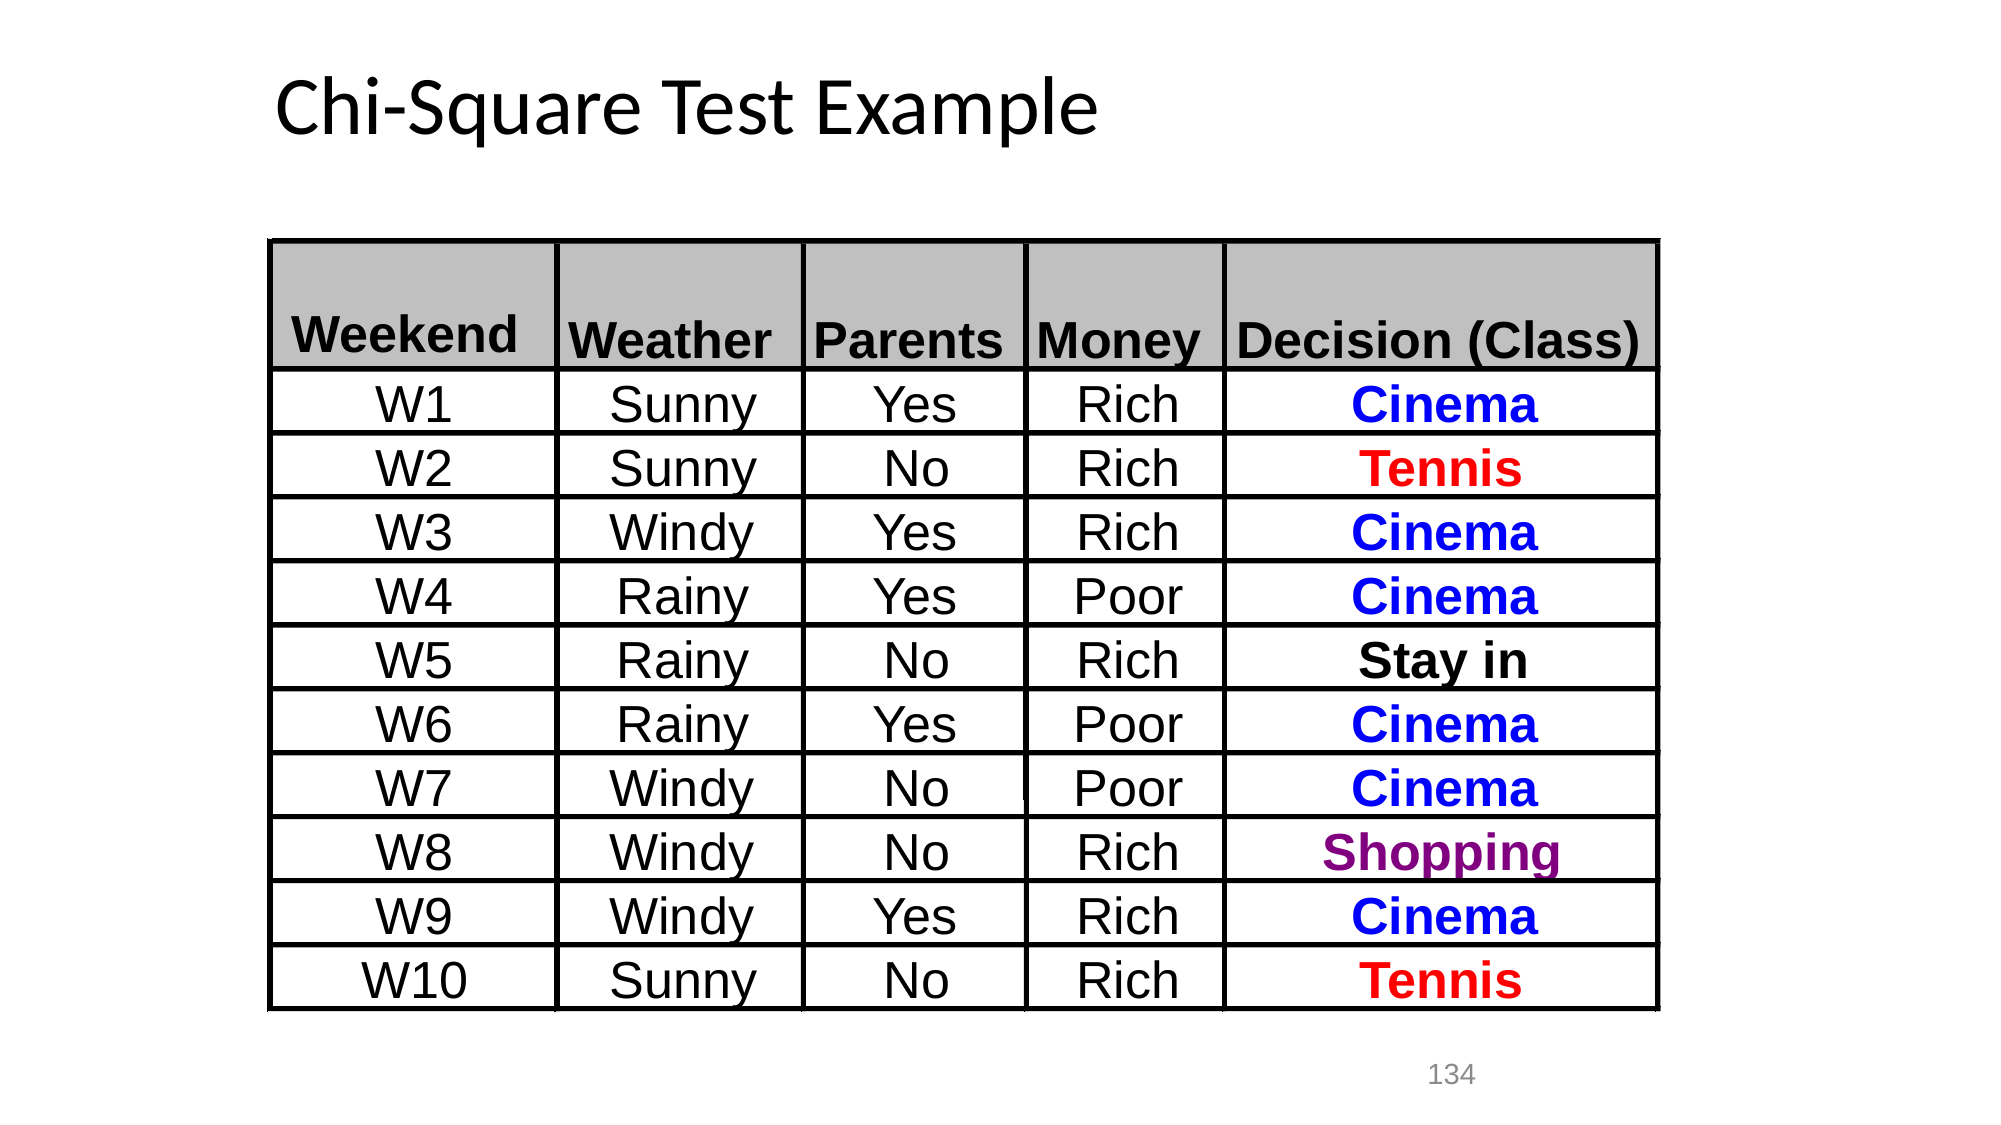

# Chi-Square Test Example

Weekend
Weather
Parents
Money
Decision (Class)

W1
Sunny
Yes
Rich
Cinema

W2
Sunny
No
Rich
Tennis

W3
Windy
Yes
Rich
Cinema

W4
Rainy
Yes
Poor
Cinema

W5
Rainy
No
Rich
Stay in

W6
Rainy
Yes
Poor
Cinema

W7
Windy
No
Poor
Cinema

W8
Windy
No
Rich
Shopping

W9
Windy
Yes
Rich
Cinema

W10
Sunny
No
Rich
Tennis

134